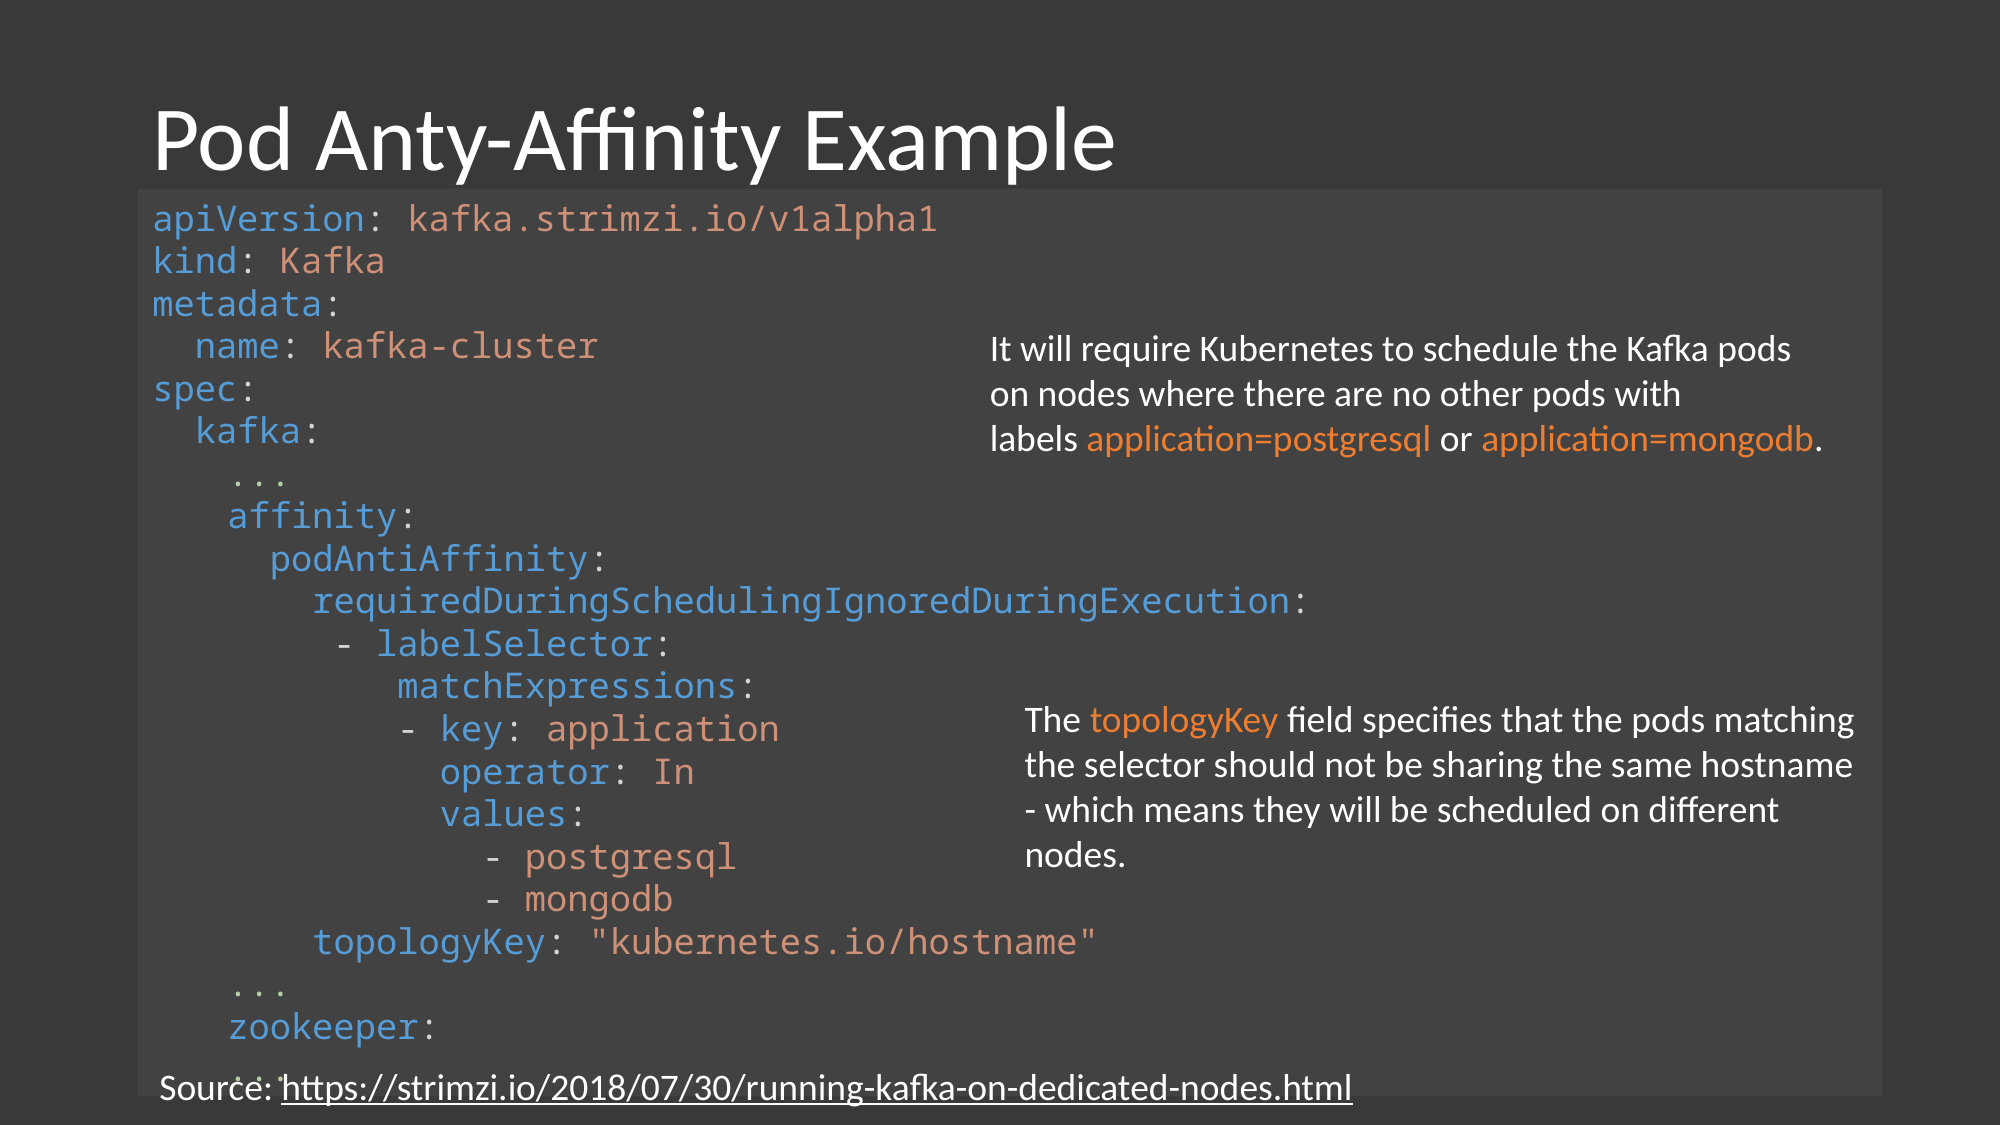

# Pod Anty-Affinity Example
apiVersion: kafka.strimzi.io/v1alpha1
kind: Kafka
metadata:
  name: kafka-cluster
spec:
  kafka:
...
affinity:
  podAntiAffinity:
    requiredDuringSchedulingIgnoredDuringExecution:
     - labelSelector:
        matchExpressions:
        - key: application
          operator: In
          values:
            - postgresql
            - mongodb
    topologyKey: "kubernetes.io/hostname"
...
zookeeper:
...
It will require Kubernetes to schedule the Kafka pods on nodes where there are no other pods with labels application=postgresql or application=mongodb.
The topologyKey field specifies that the pods matching the selector should not be sharing the same hostname - which means they will be scheduled on different nodes.
Source: https://strimzi.io/2018/07/30/running-kafka-on-dedicated-nodes.html